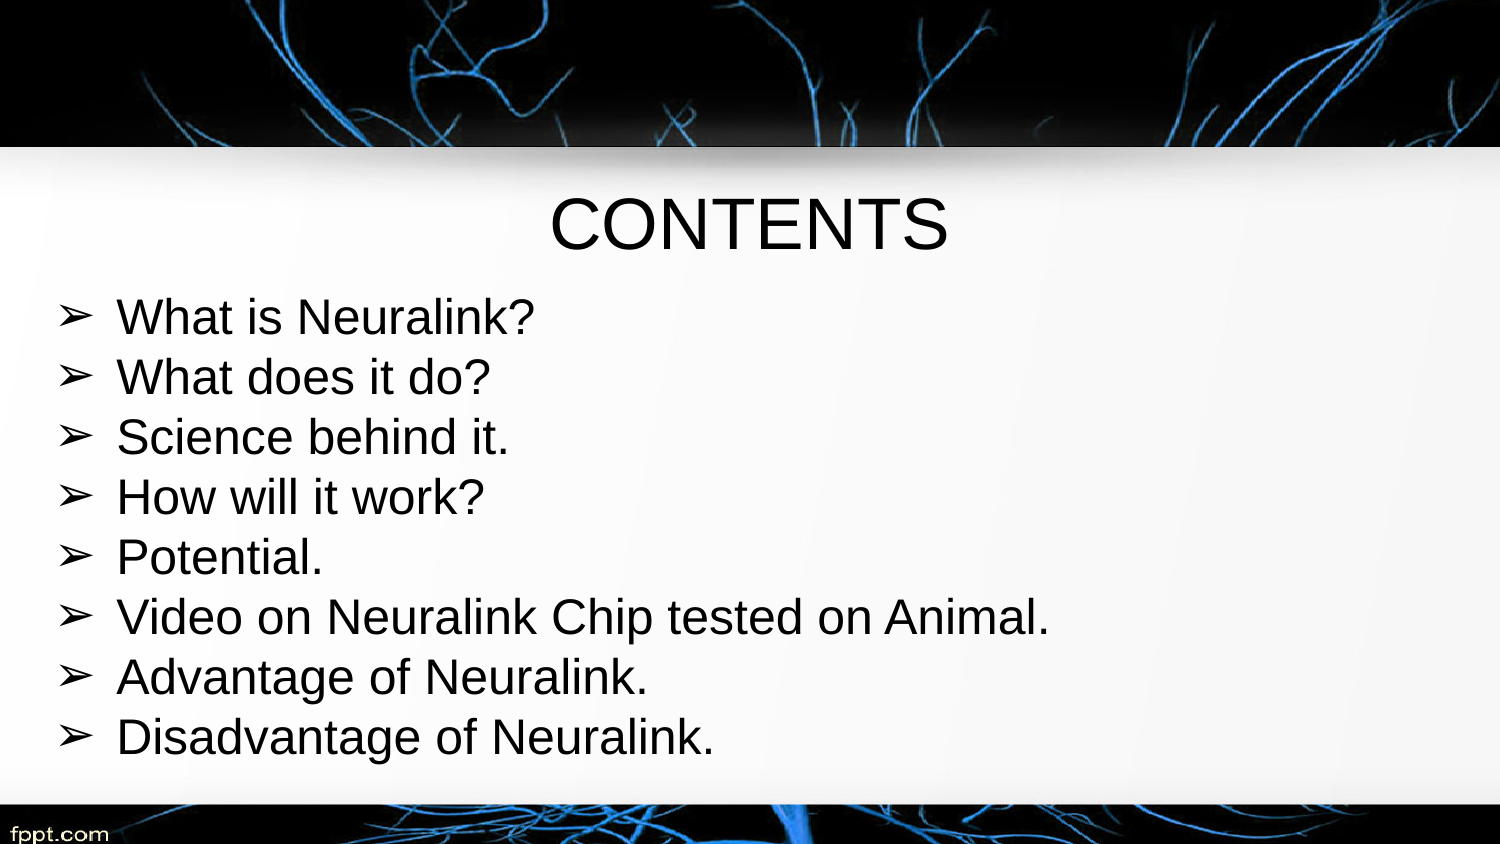

# CONTENTS
What is Neuralink?
What does it do?
Science behind it.
How will it work?
Potential.
Video on Neuralink Chip tested on Animal.
Advantage of Neuralink.
Disadvantage of Neuralink.